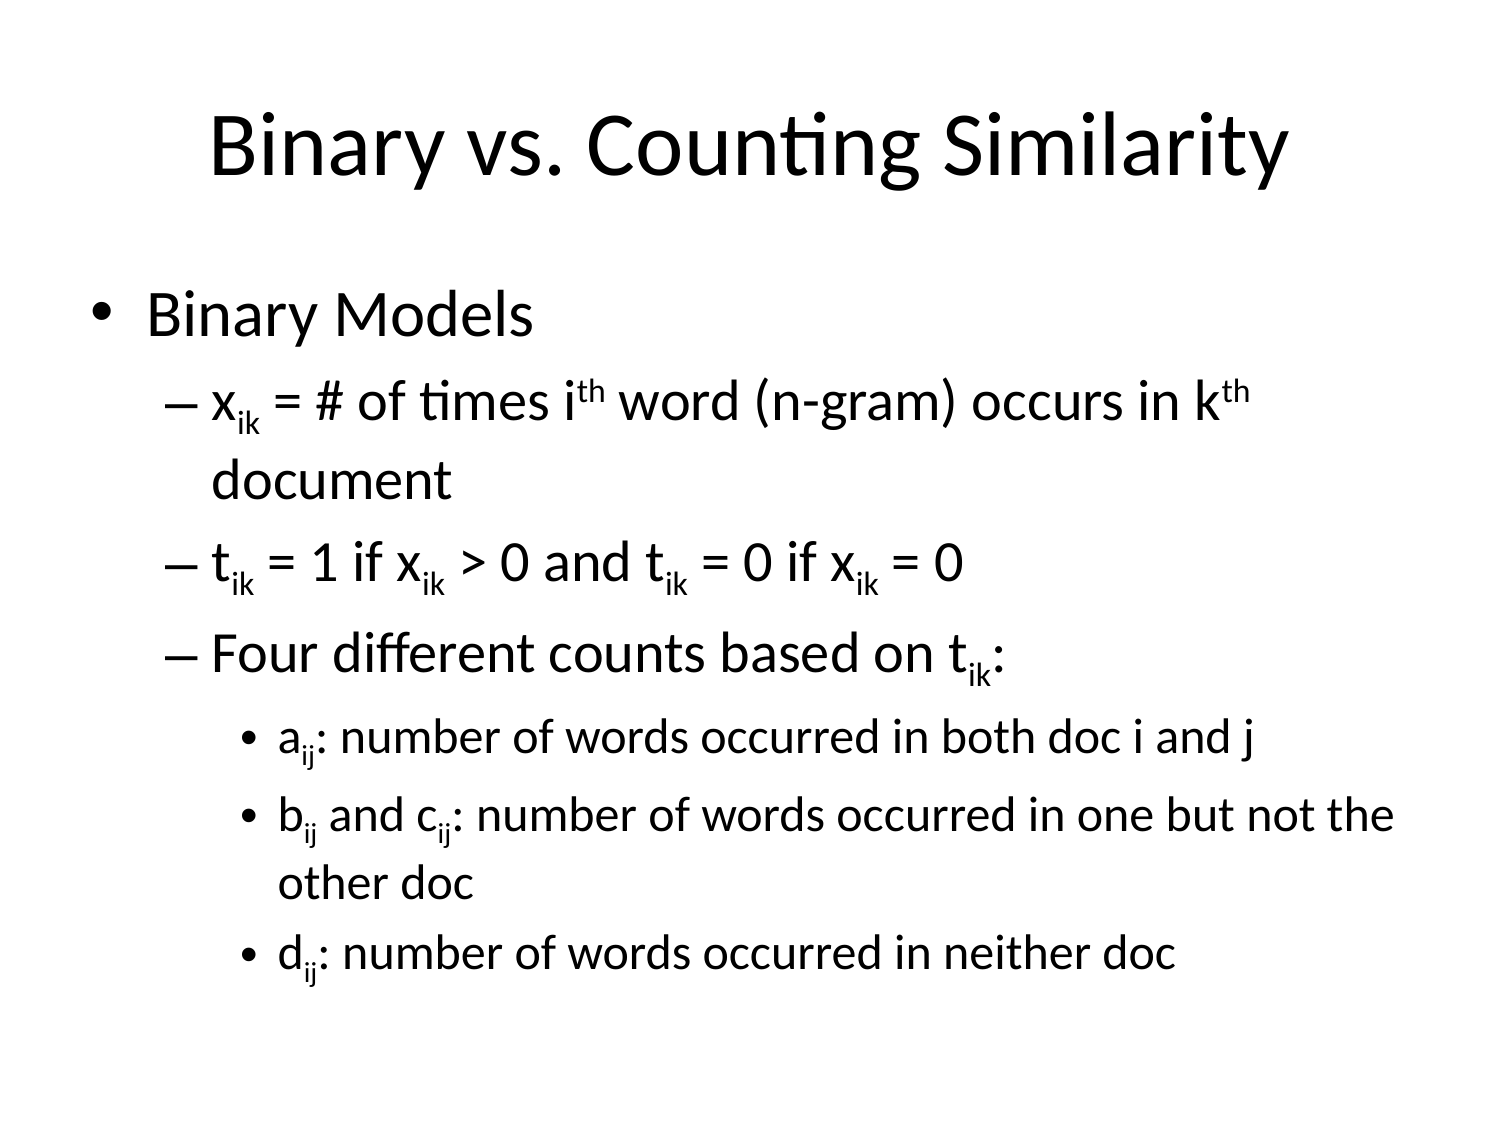

# Binary vs. Counting Similarity
Binary Models
xik = # of times ith word (n-gram) occurs in kth document
tik = 1 if xik > 0 and tik = 0 if xik = 0
Four different counts based on tik:
aij: number of words occurred in both doc i and j
bij and cij: number of words occurred in one but not the other doc
dij: number of words occurred in neither doc